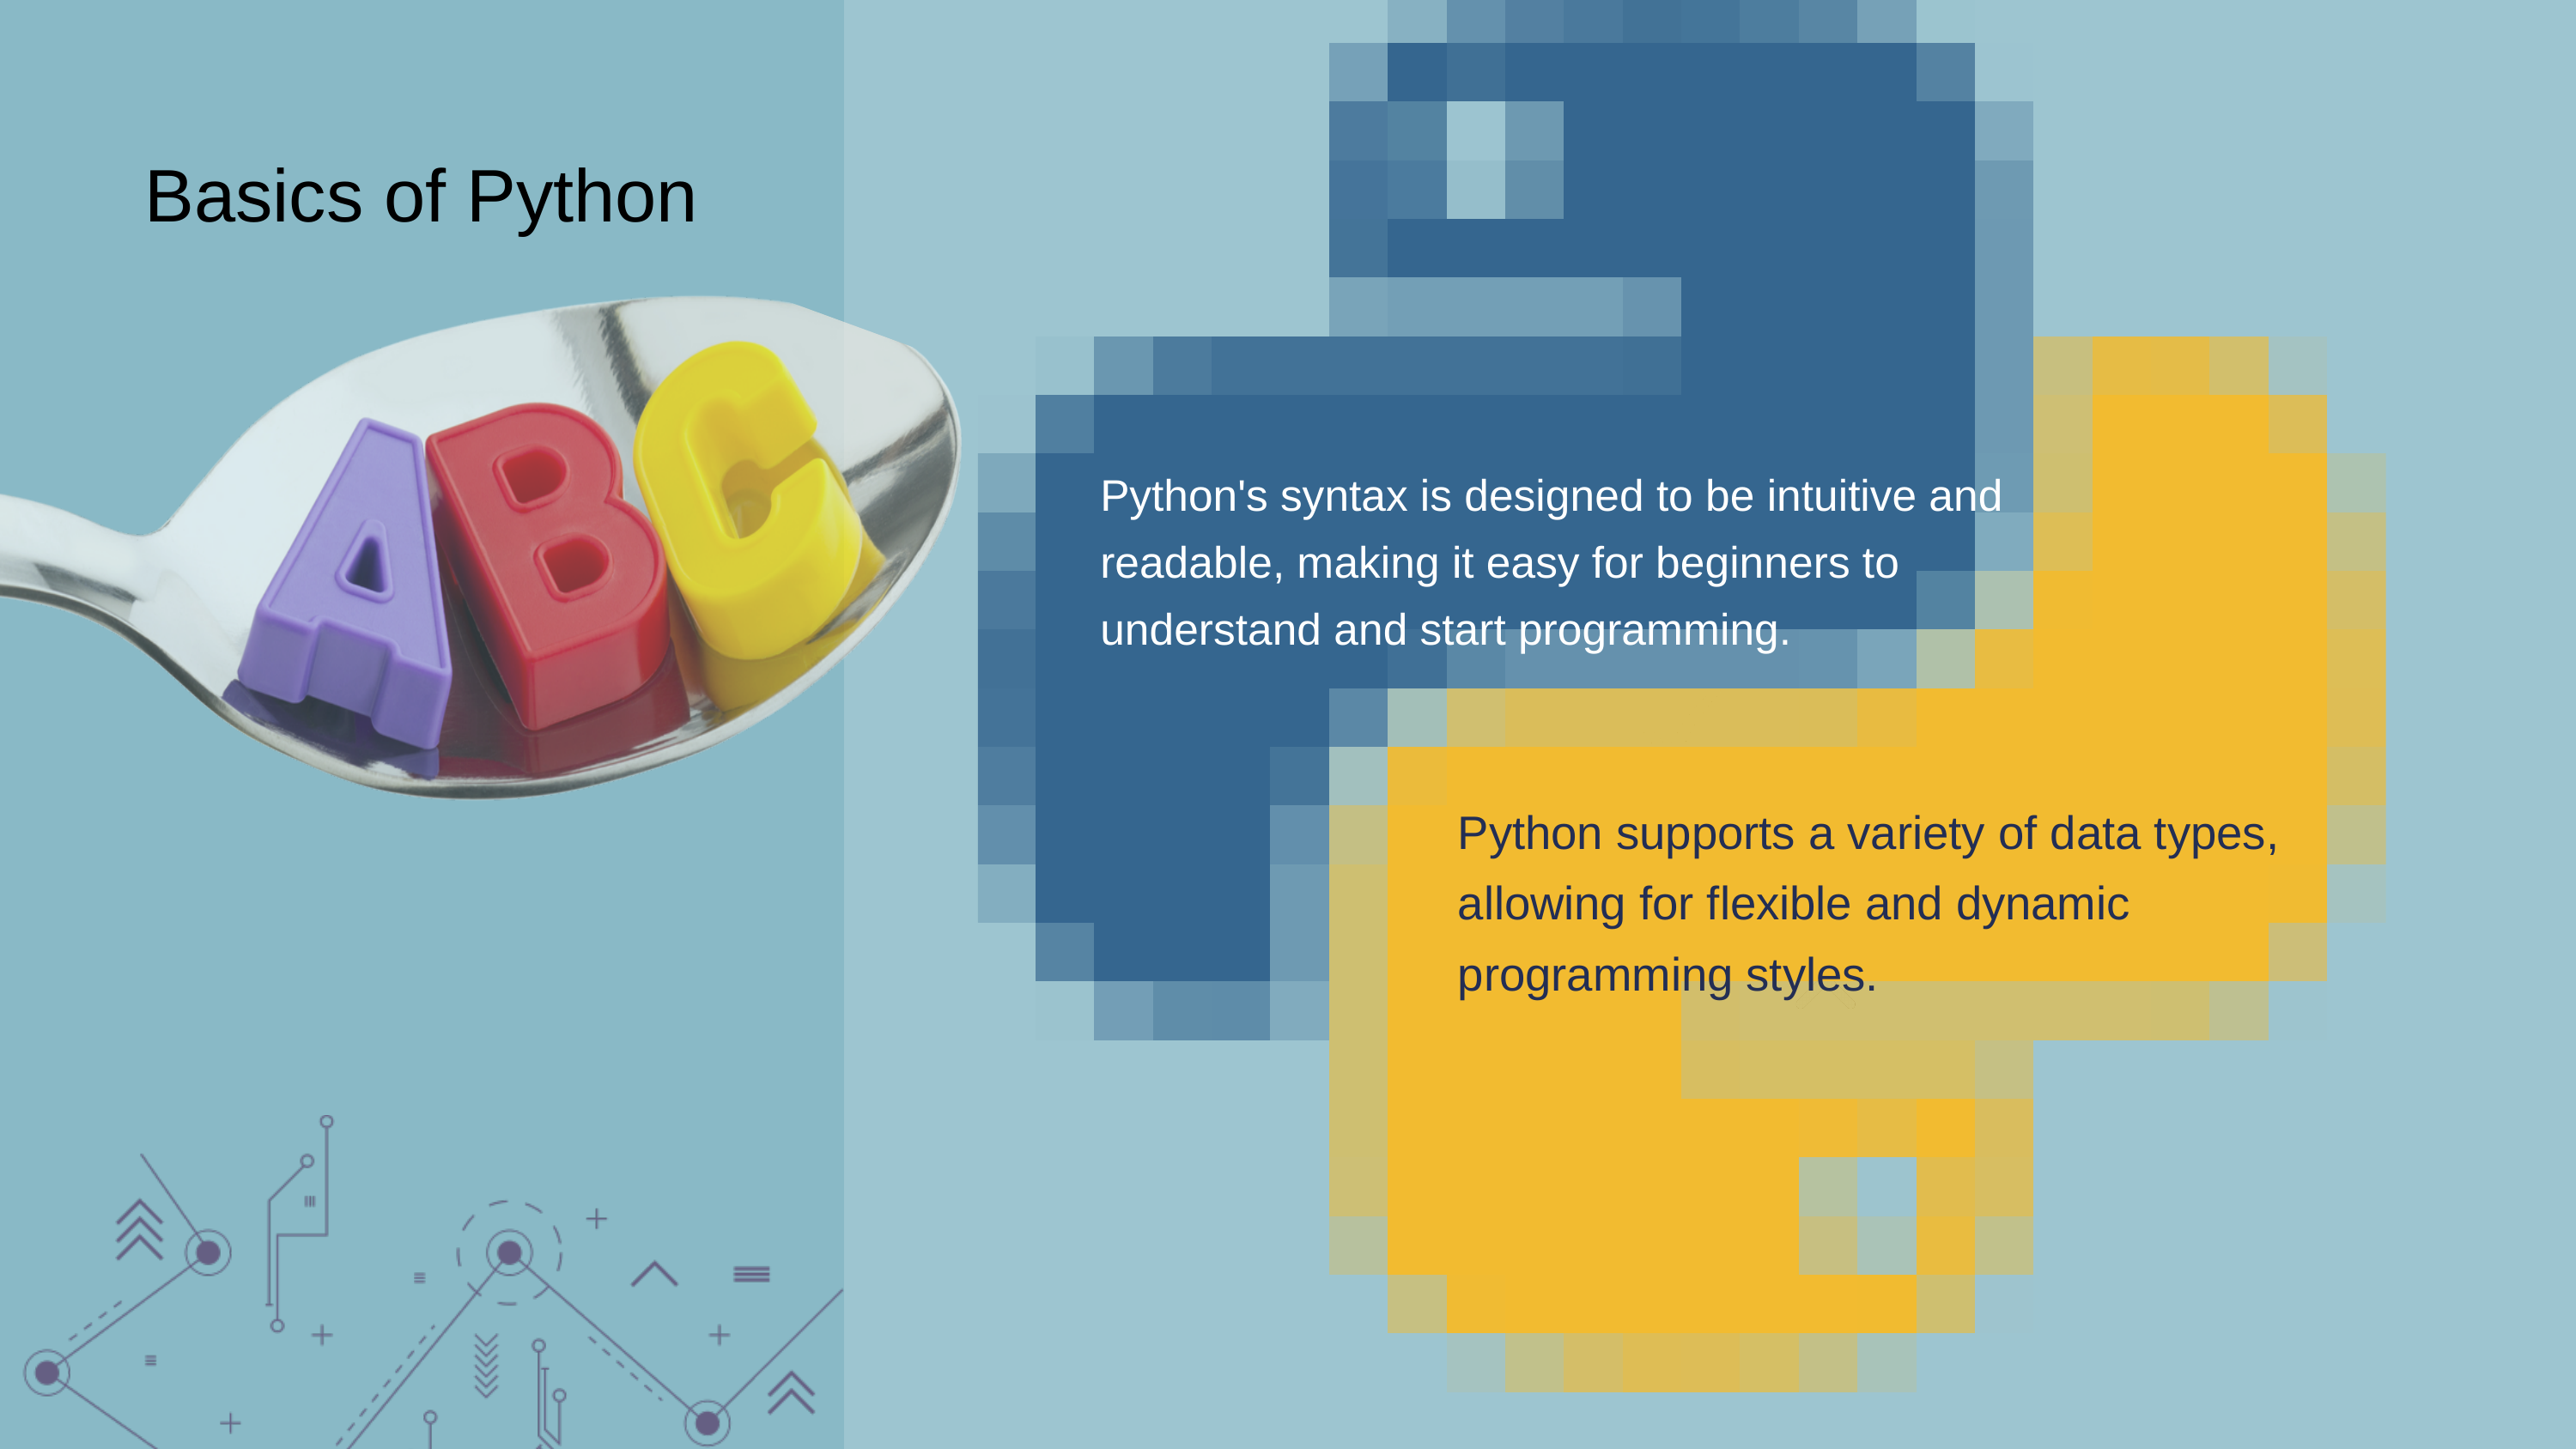

Basics of Python

Python's syntax is designed to be intuitive and readable, making it easy for beginners to understand and start programming.

Python supports a variety of data types, allowing for flexible and dynamic programming styles.